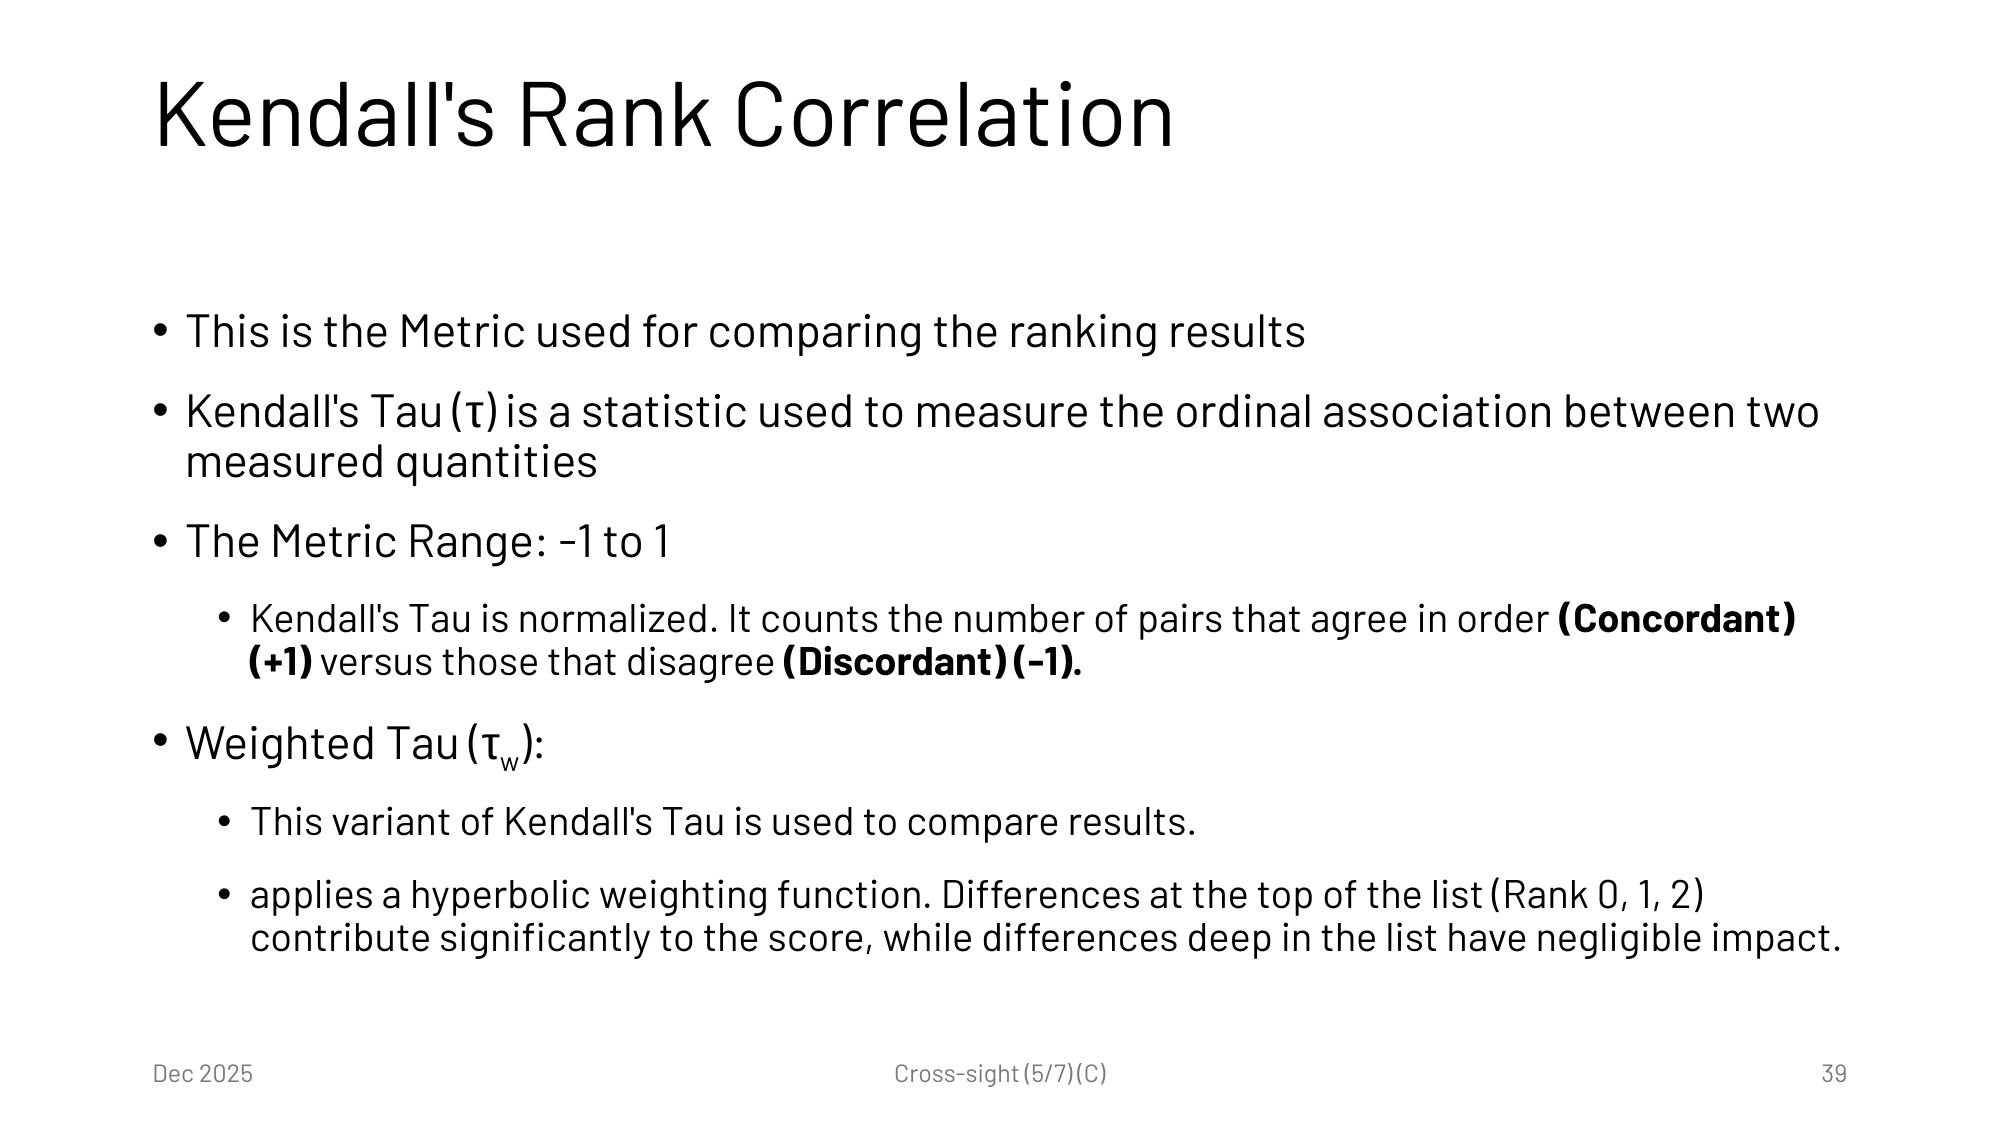

# Kendall's Rank Correlation
This is the Metric used for comparing the ranking results
Kendall's Tau (τ) is a statistic used to measure the ordinal association between two measured quantities
The Metric Range: -1 to 1
Kendall's Tau is normalized. It counts the number of pairs that agree in order (Concordant) (+1) versus those that disagree (Discordant) (-1).
Weighted Tau (τw):
This variant of Kendall's Tau is used to compare results.
applies a hyperbolic weighting function. Differences at the top of the list (Rank 0, 1, 2) contribute significantly to the score, while differences deep in the list have negligible impact.
Dec 2025
Cross-sight (5/7) (C)
39